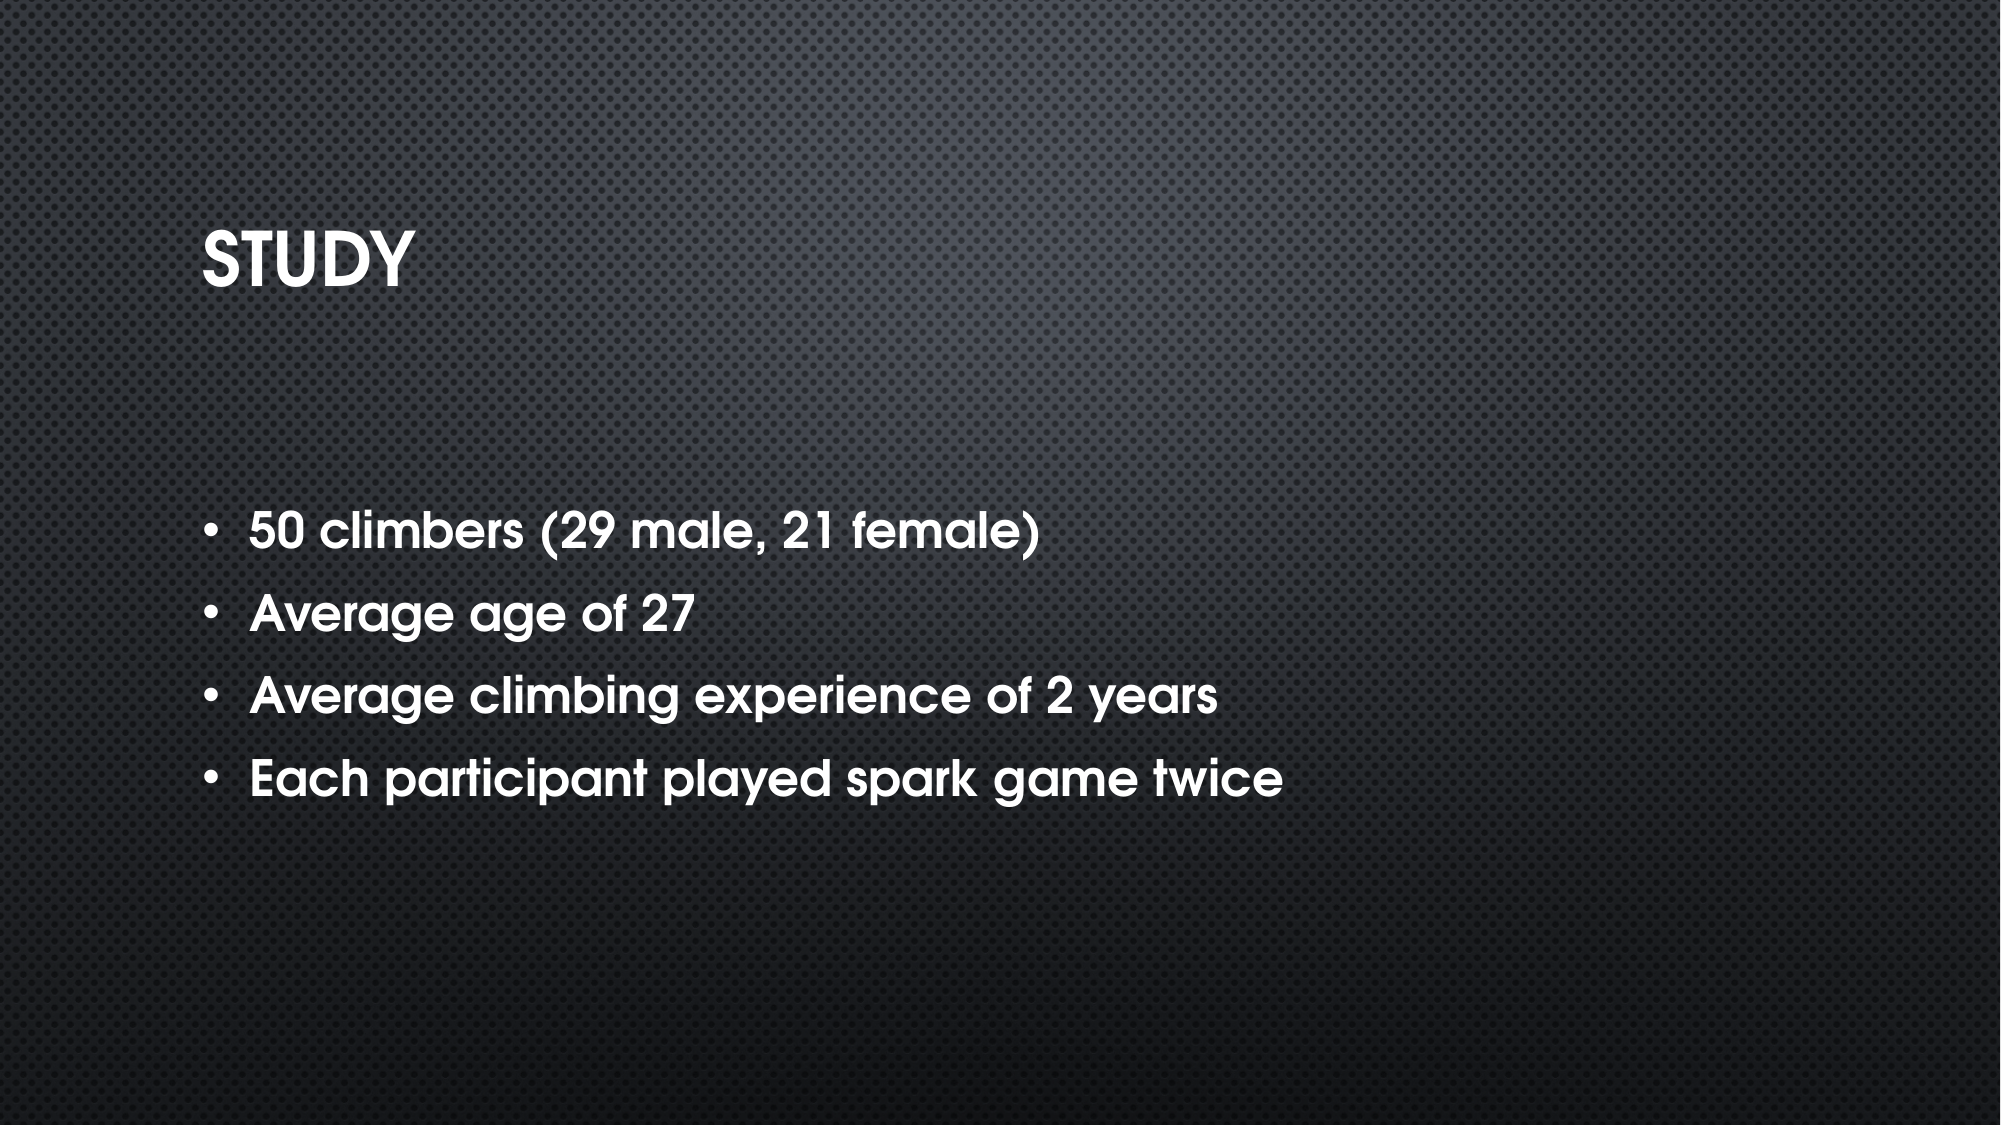

# Study
50 climbers (29 male, 21 female)
Average age of 27
Average climbing experience of 2 years
Each participant played spark game twice